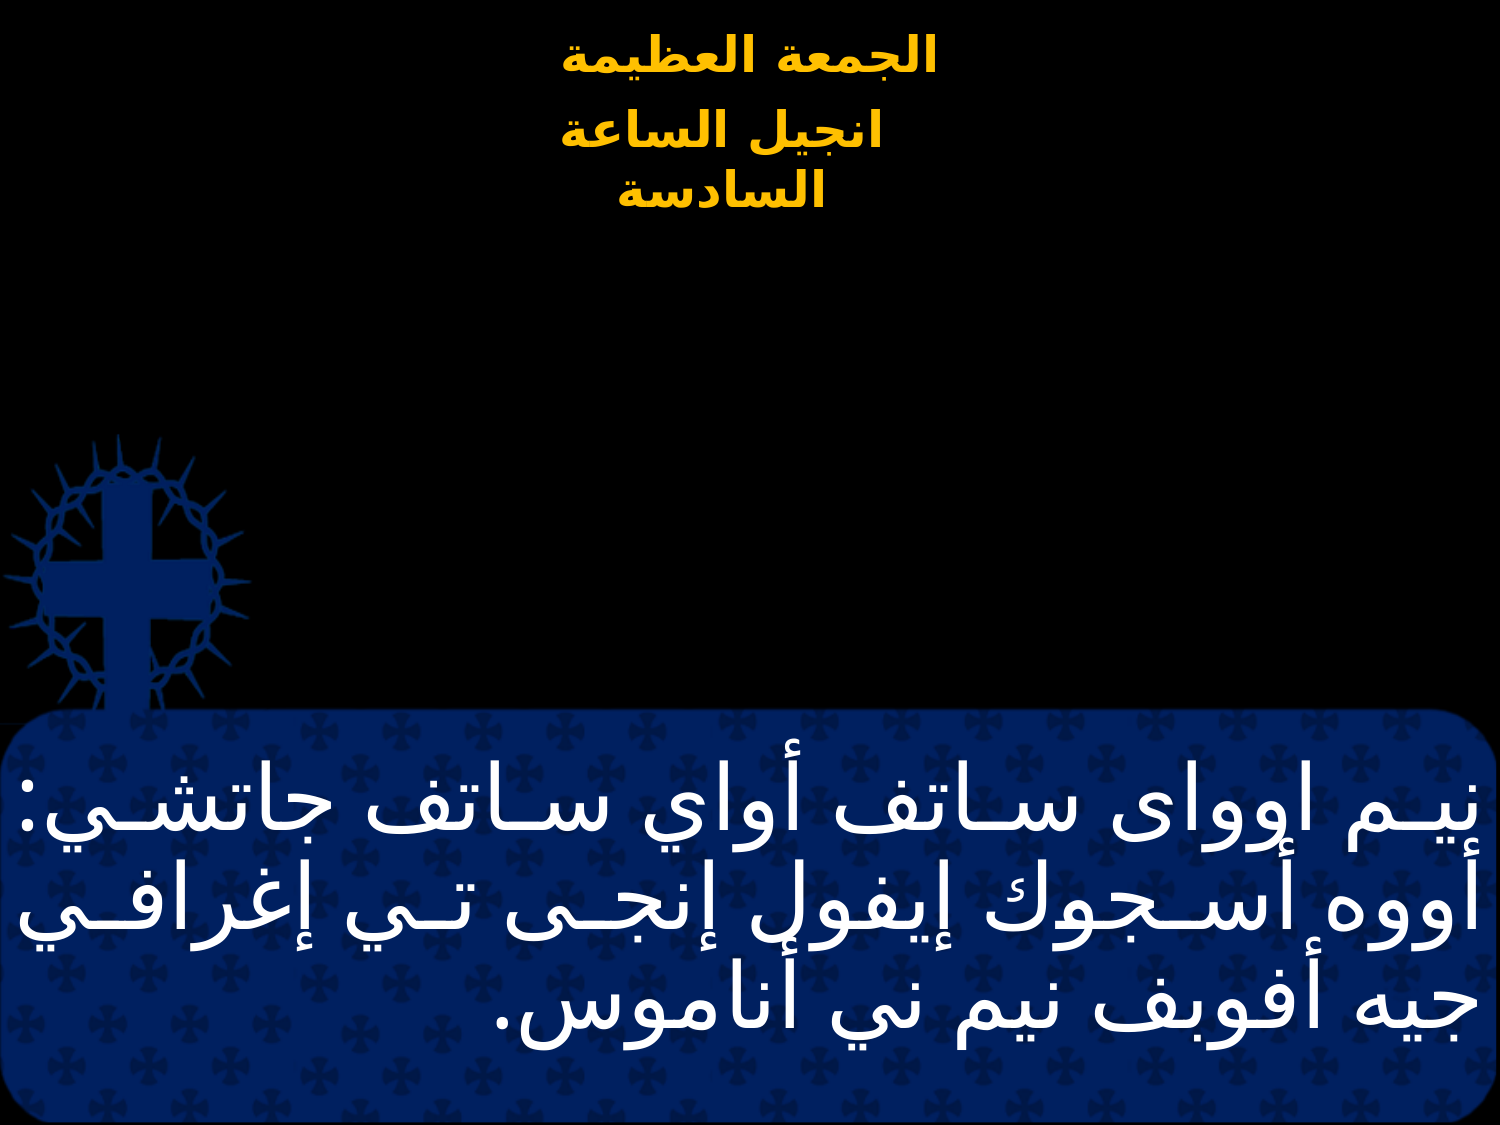

# نيم اوواى ساتف أواي ساتف جاتشي: أووه أسجوك إيفول إنجى تي إغرافي جيه أفوبف نيم ني أناموس.